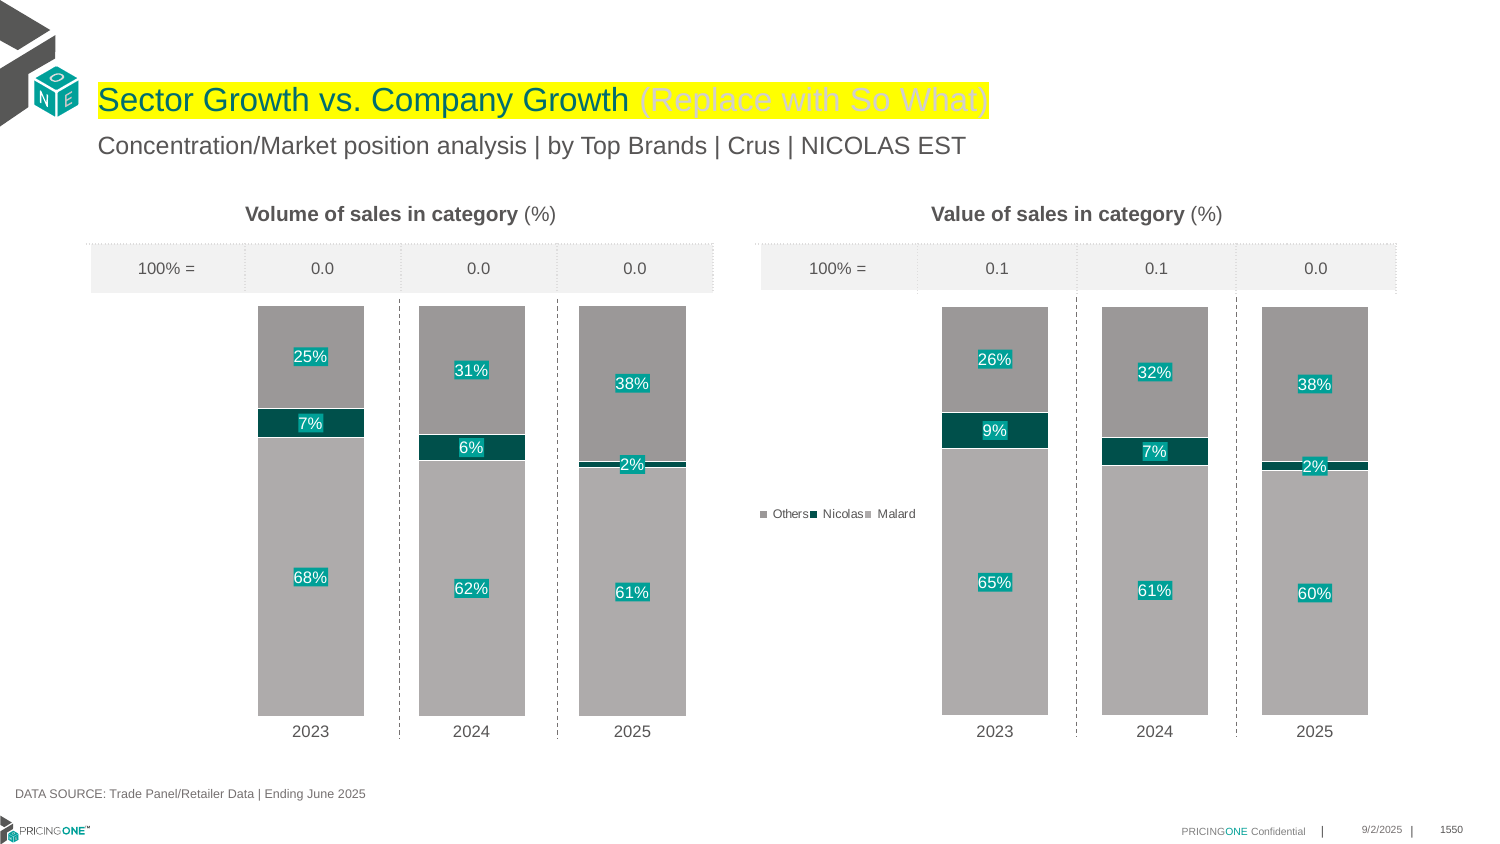

# Sector Growth vs. Company Growth (Replace with So What)
Concentration/Market position analysis | by Top Brands | Crus | NICOLAS EST
| Volume of sales in category (%) |  |  |  |
| --- | --- | --- | --- |
| 100% = | 0.0 | 0.0 | 0.0 |
| Value of sales in category (%) |  |  |  |
| --- | --- | --- | --- |
| 100% = | 0.1 | 0.1 | 0.0 |

### Chart

| Category | Malard | Nicolas | Others |
|---|---|---|---|
| 2023 | 0.6775956284153005 | 0.07225258044930176 | 0.2501517911353977 |
| 2024 | 0.6224928366762178 | 0.06303724928366762 | 0.3144699140401146 |
| 2025 | 0.6052173913043478 | 0.01565217391304348 | 0.3791304347826087 |

### Chart

| Category | Malard | Nicolas | Others |
|---|---|---|---|
| 2023 | 0.6518409982511698 | 0.0893478911628933 | 0.25881111058593687 |
| 2024 | 0.6118240393416731 | 0.0662095949171707 | 0.3219663657411562 |
| 2025 | 0.598864086646414 | 0.021221326993351827 | 0.37991458636023423 |
DATA SOURCE: Trade Panel/Retailer Data | Ending June 2025

9/2/2025
1550